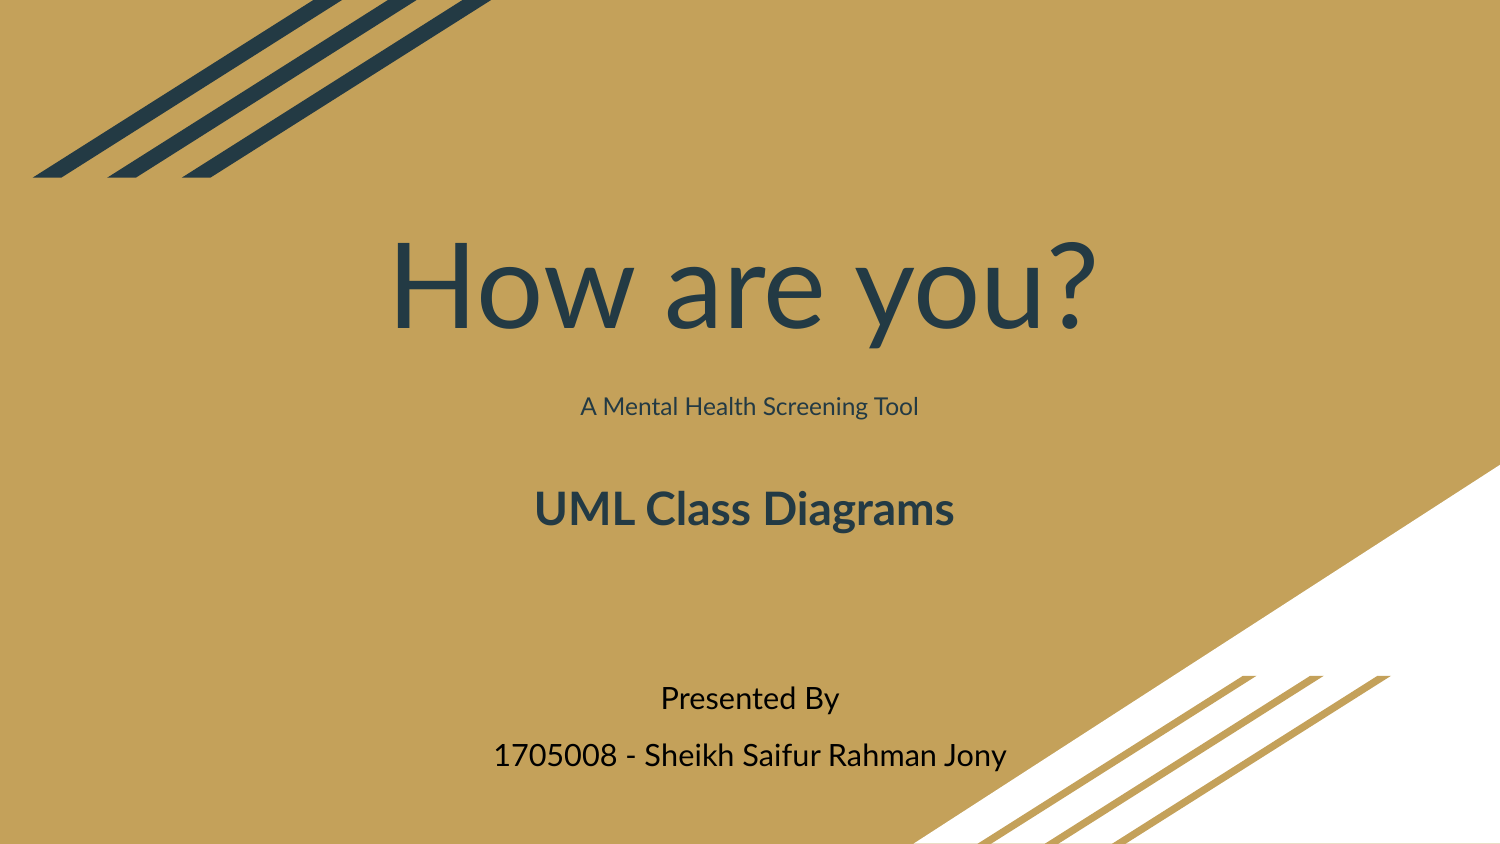

# How are you?
A Mental Health Screening Tool

UML Class Diagrams

Presented By
1705008 - Sheikh Saifur Rahman Jony